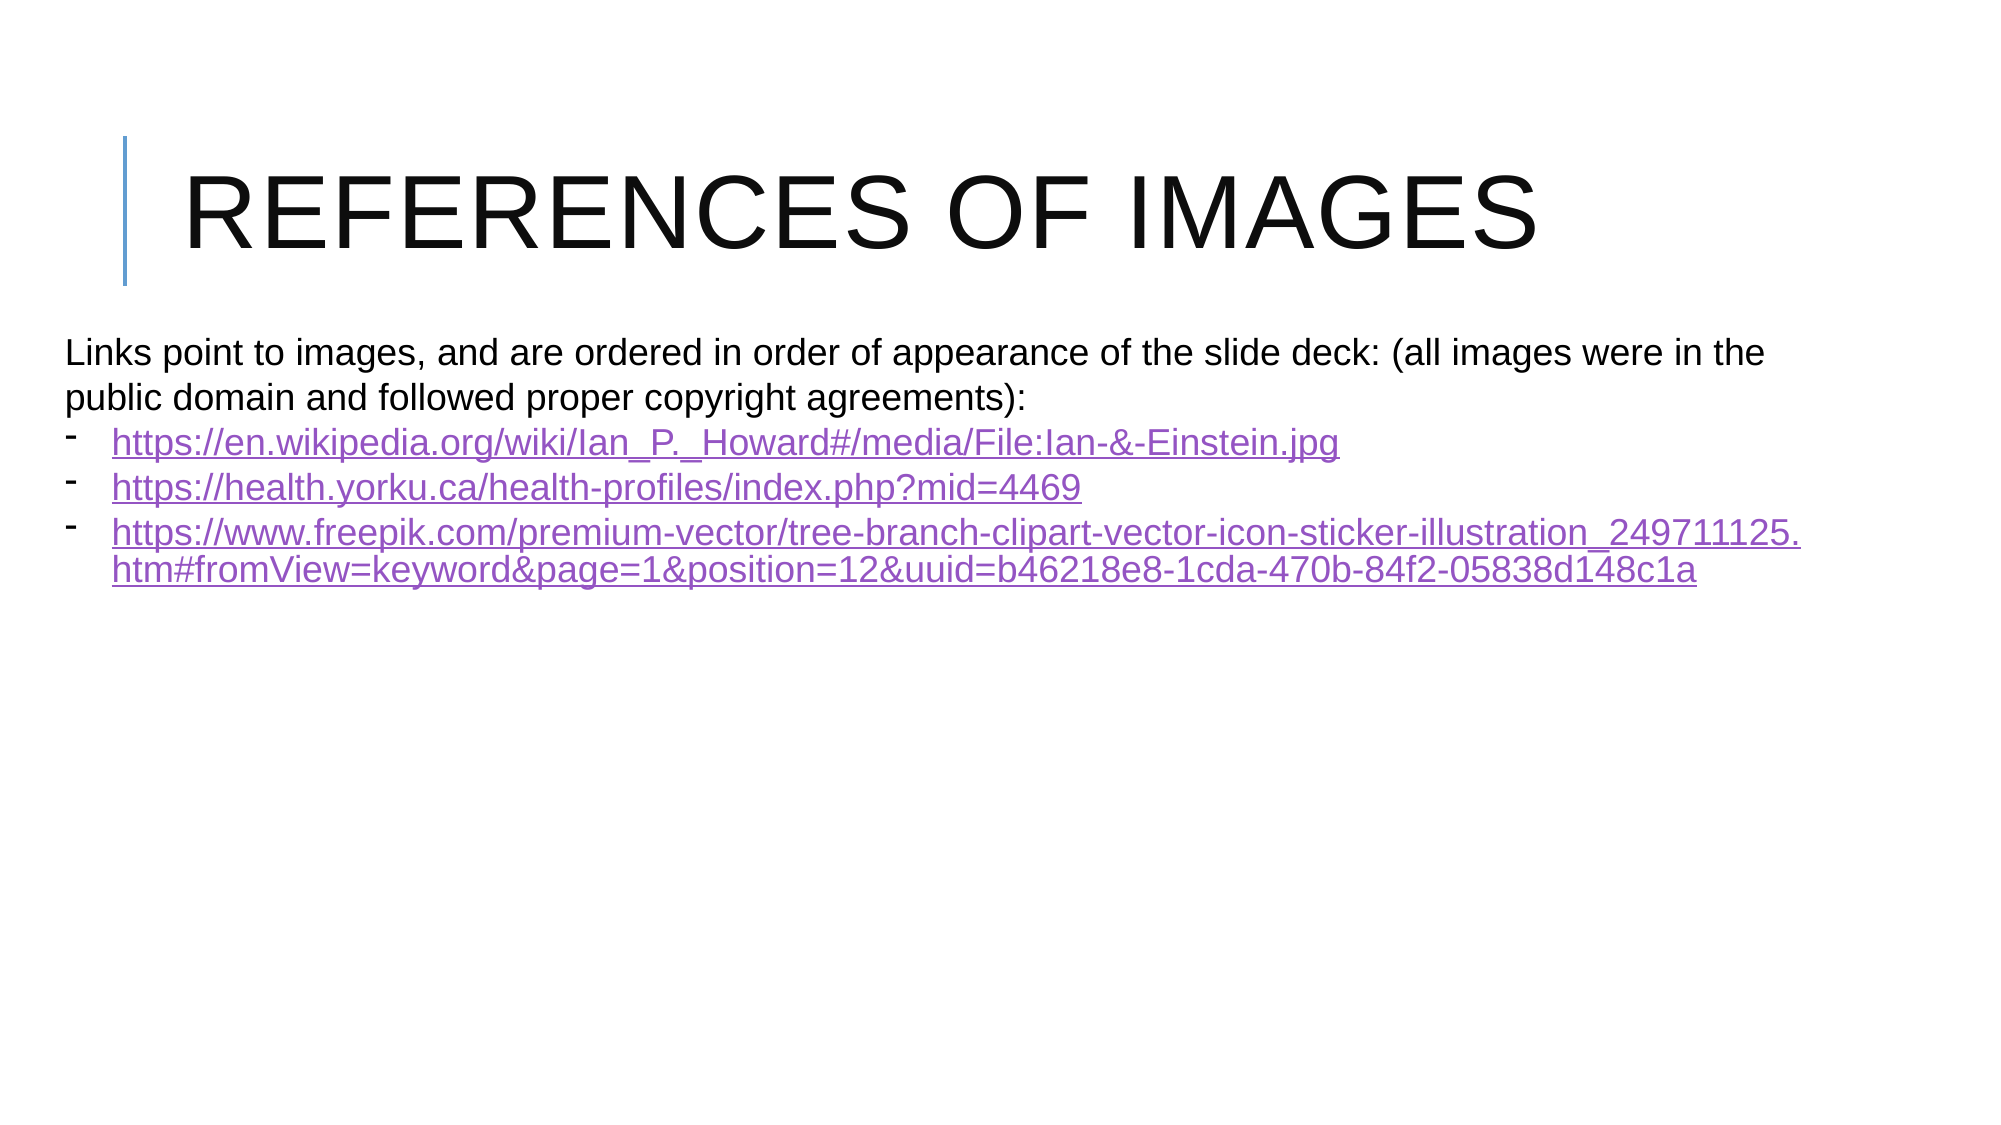

# References OF IMages
Links point to images, and are ordered in order of appearance of the slide deck: (all images were in the public domain and followed proper copyright agreements):
https://en.wikipedia.org/wiki/Ian_P._Howard#/media/File:Ian-&-Einstein.jpg
https://health.yorku.ca/health-profiles/index.php?mid=4469
https://www.freepik.com/premium-vector/tree-branch-clipart-vector-icon-sticker-illustration_249711125.htm#fromView=keyword&page=1&position=12&uuid=b46218e8-1cda-470b-84f2-05838d148c1a